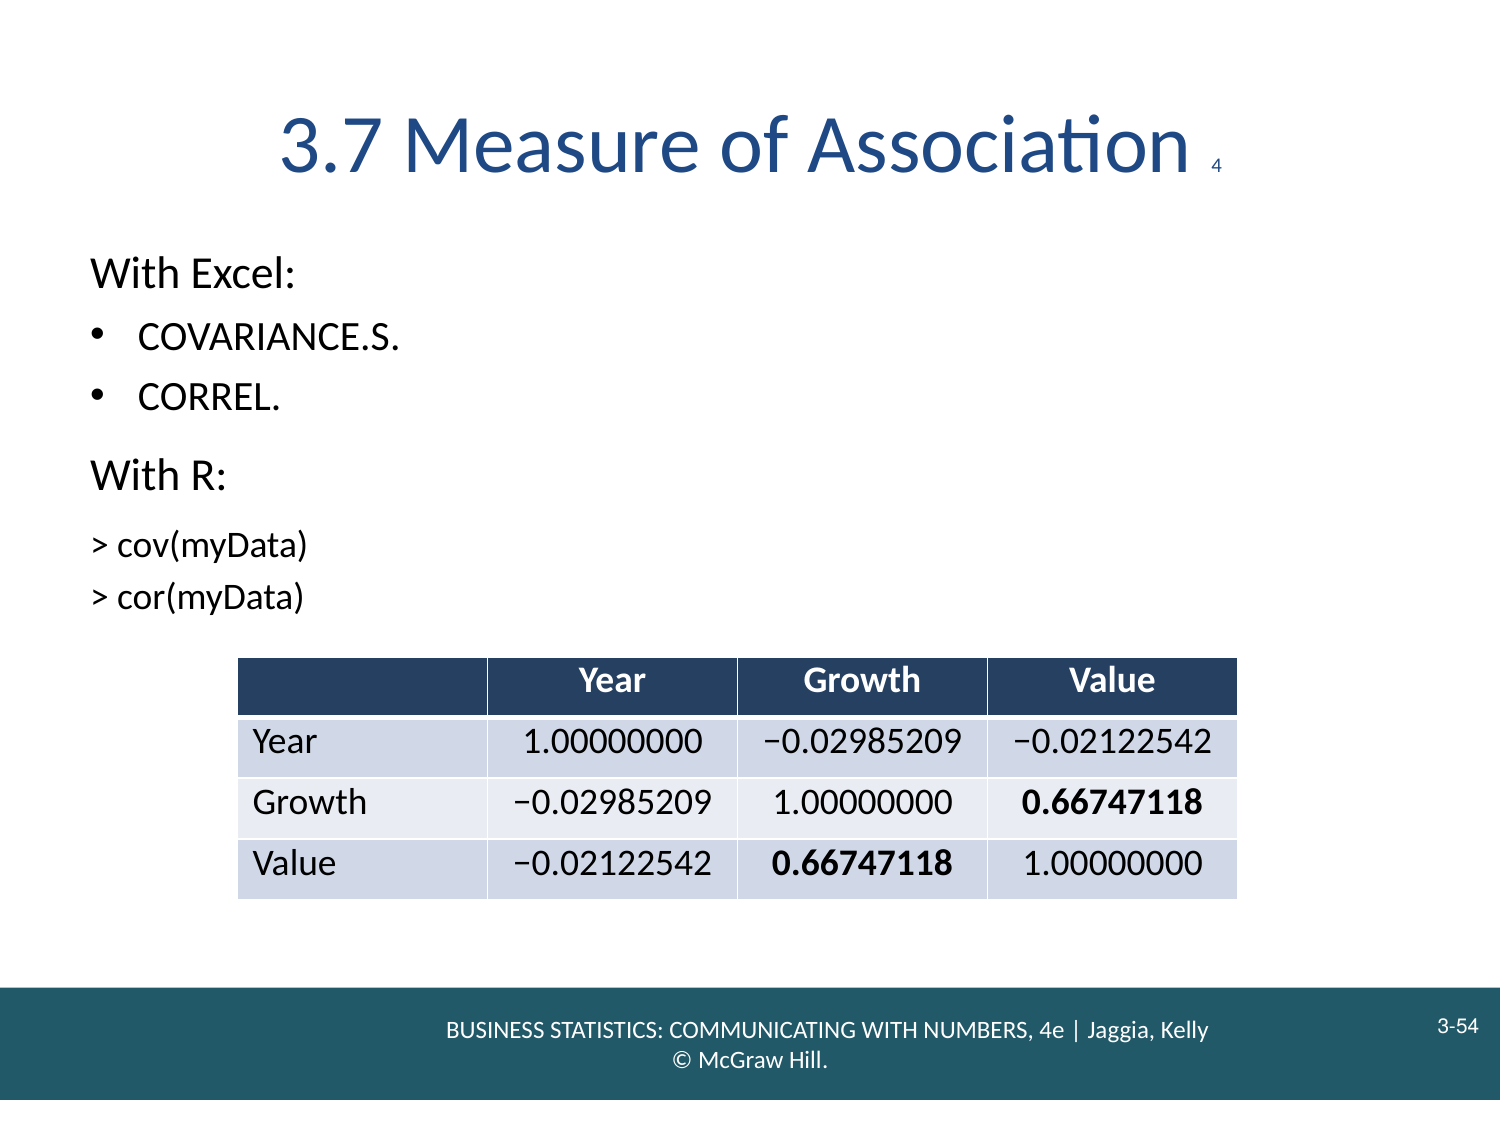

# 3.7 Measure of Association 4
With Excel:
COVARIANCE.S.
CORREL.
With R:
> cov(myData)
> cor(myData)
|  | Year | Growth | Value |
| --- | --- | --- | --- |
| Year | 1.00000000 | −0.02985209 | −0.02122542 |
| Growth | −0.02985209 | 1.00000000 | 0.66747118 |
| Value | −0.02122542 | 0.66747118 | 1.00000000 |